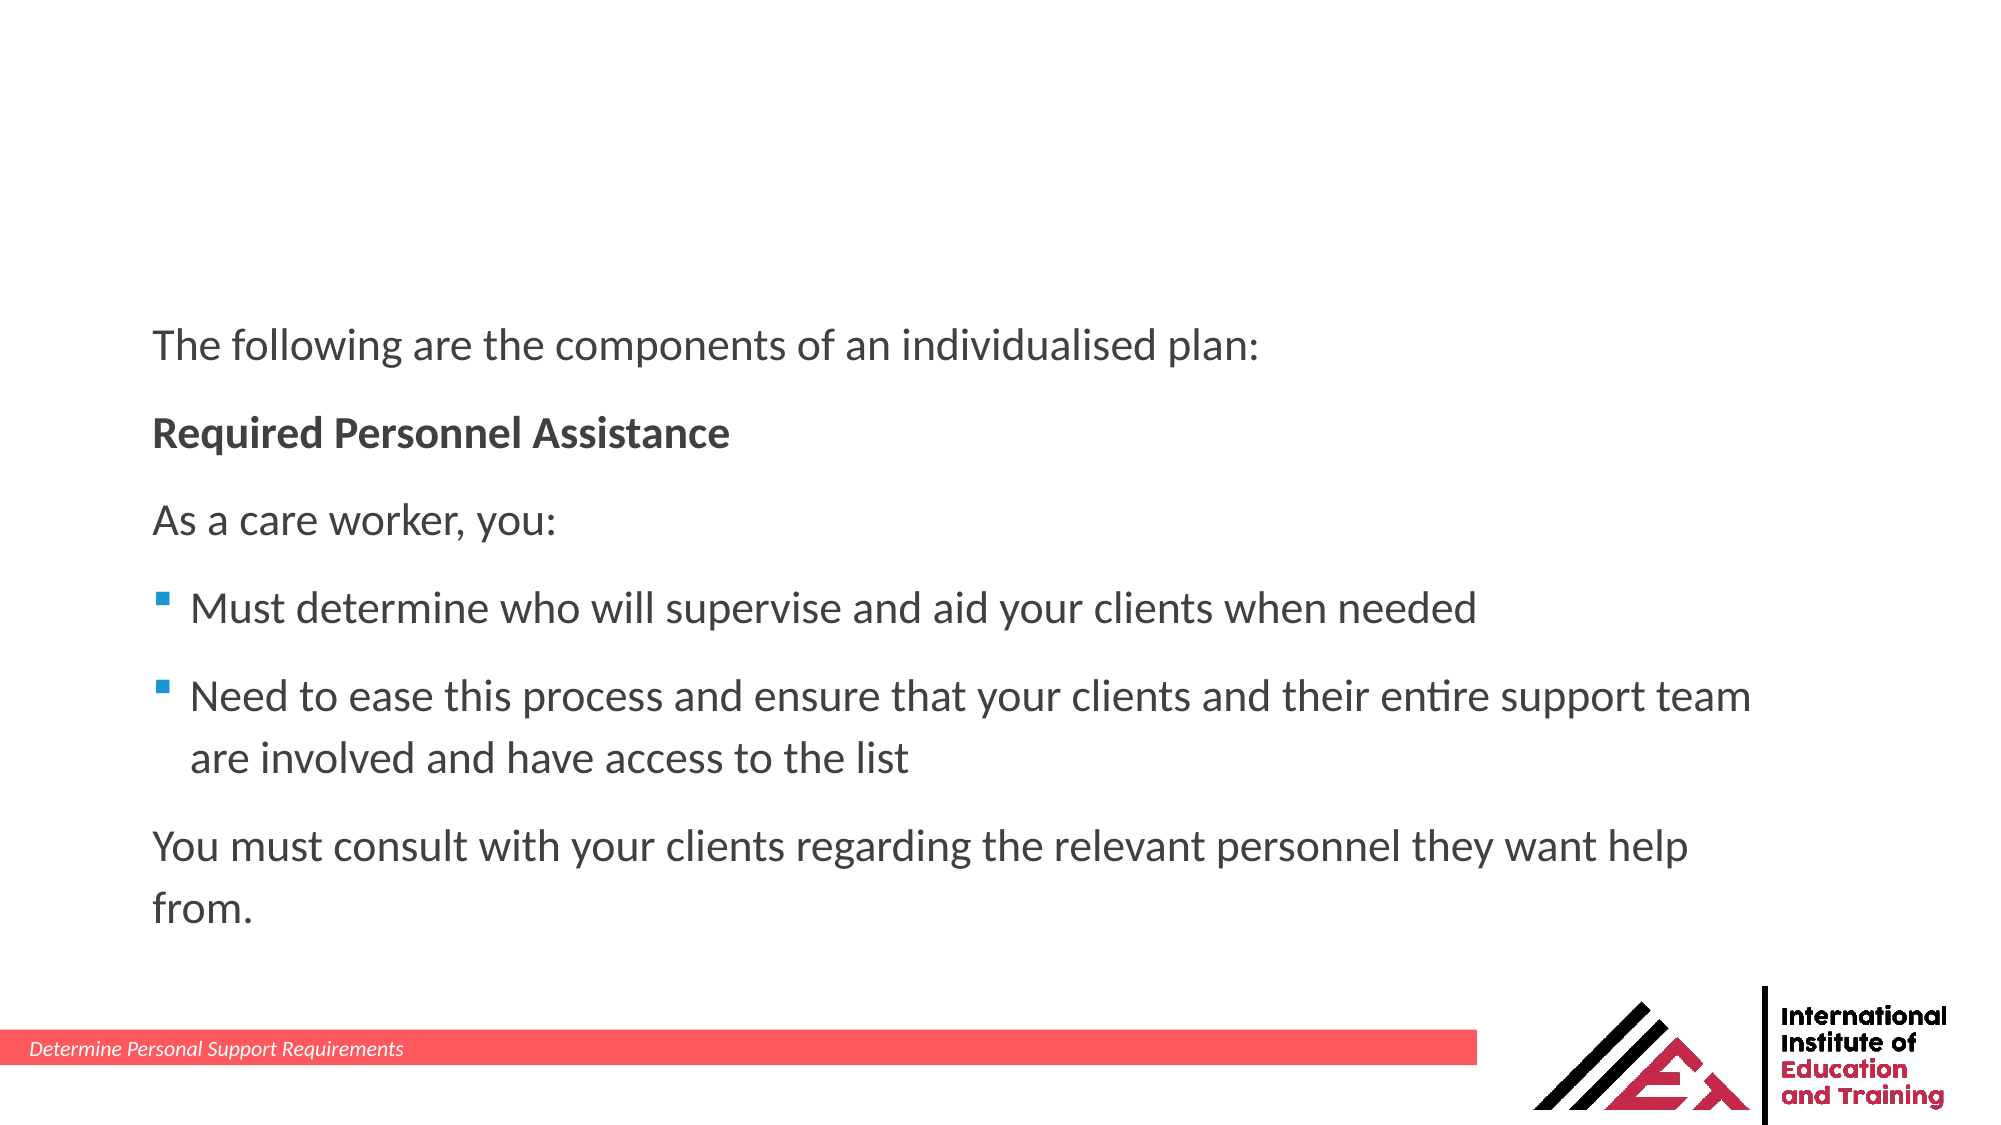

The following are the components of an individualised plan:
Required Personnel Assistance
As a care worker, you:
Must determine who will supervise and aid your clients when needed
Need to ease this process and ensure that your clients and their entire support team are involved and have access to the list
You must consult with your clients regarding the relevant personnel they want help from.
Determine Personal Support Requirements